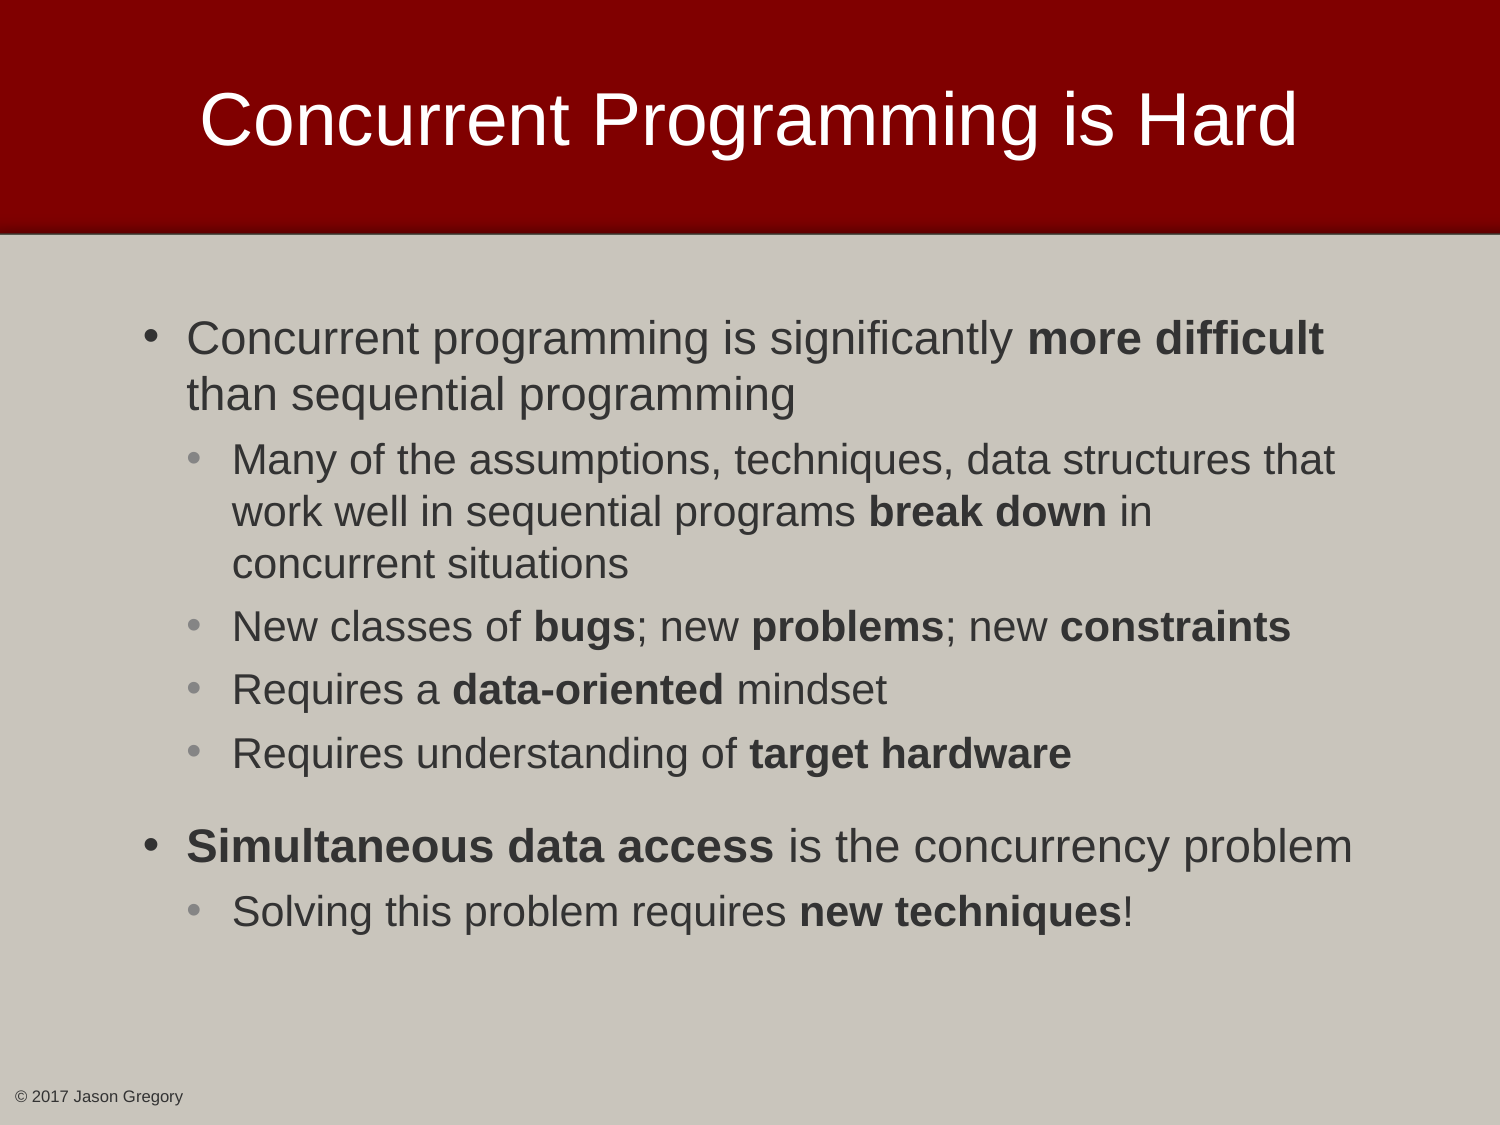

# Concurrent Programming is Hard
Concurrent programming is significantly more difficult than sequential programming
Many of the assumptions, techniques, data structures that work well in sequential programs break down in concurrent situations
New classes of bugs; new problems; new constraints
Requires a data-oriented mindset
Requires understanding of target hardware
Simultaneous data access is the concurrency problem
Solving this problem requires new techniques!
© 2017 Jason Gregory